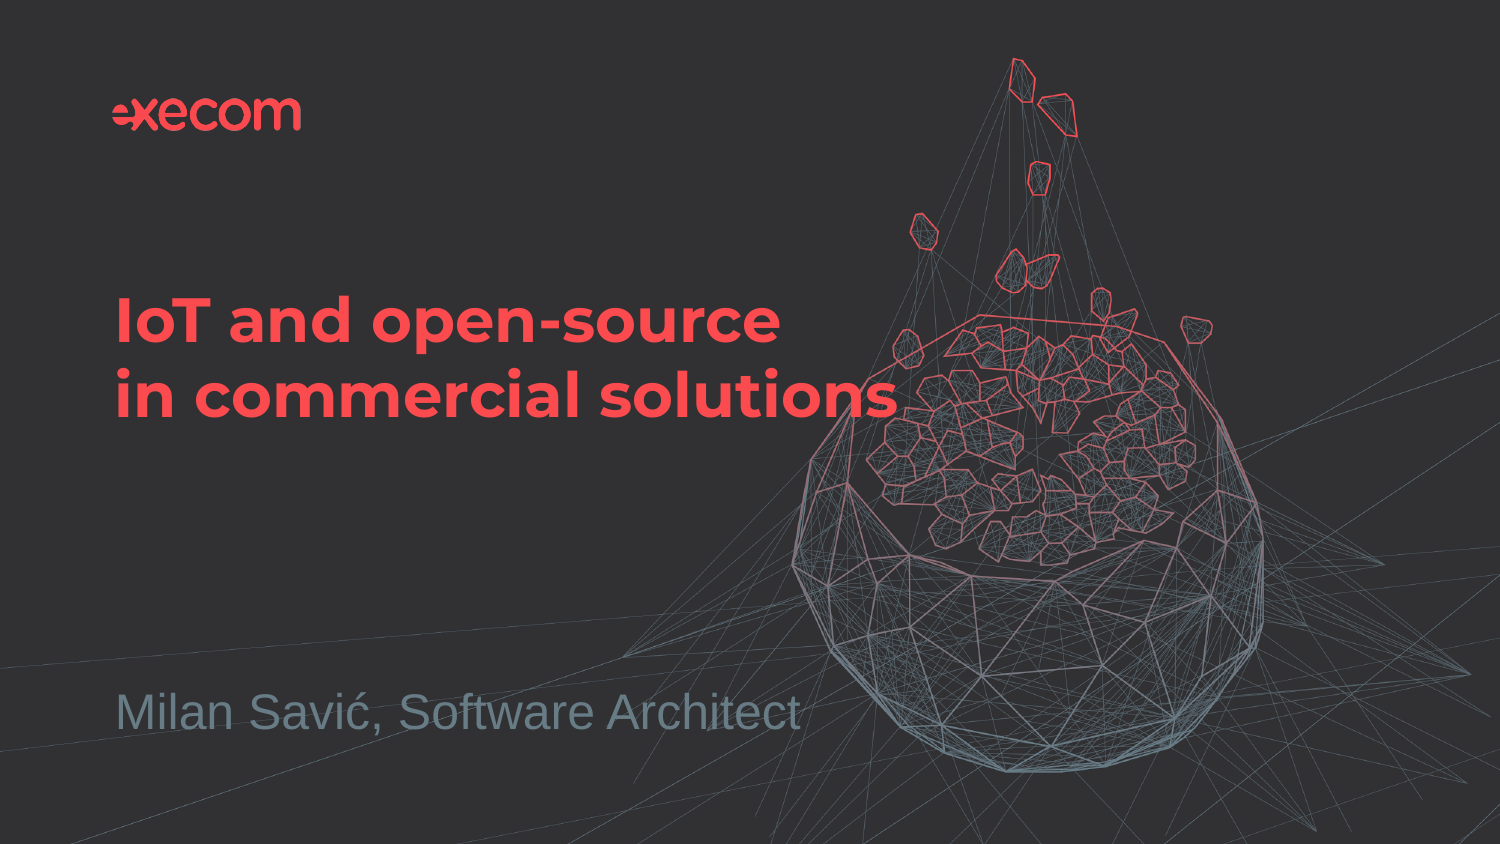

# IoT and open-source
in commercial solutions
Milan Savić, Software Architect